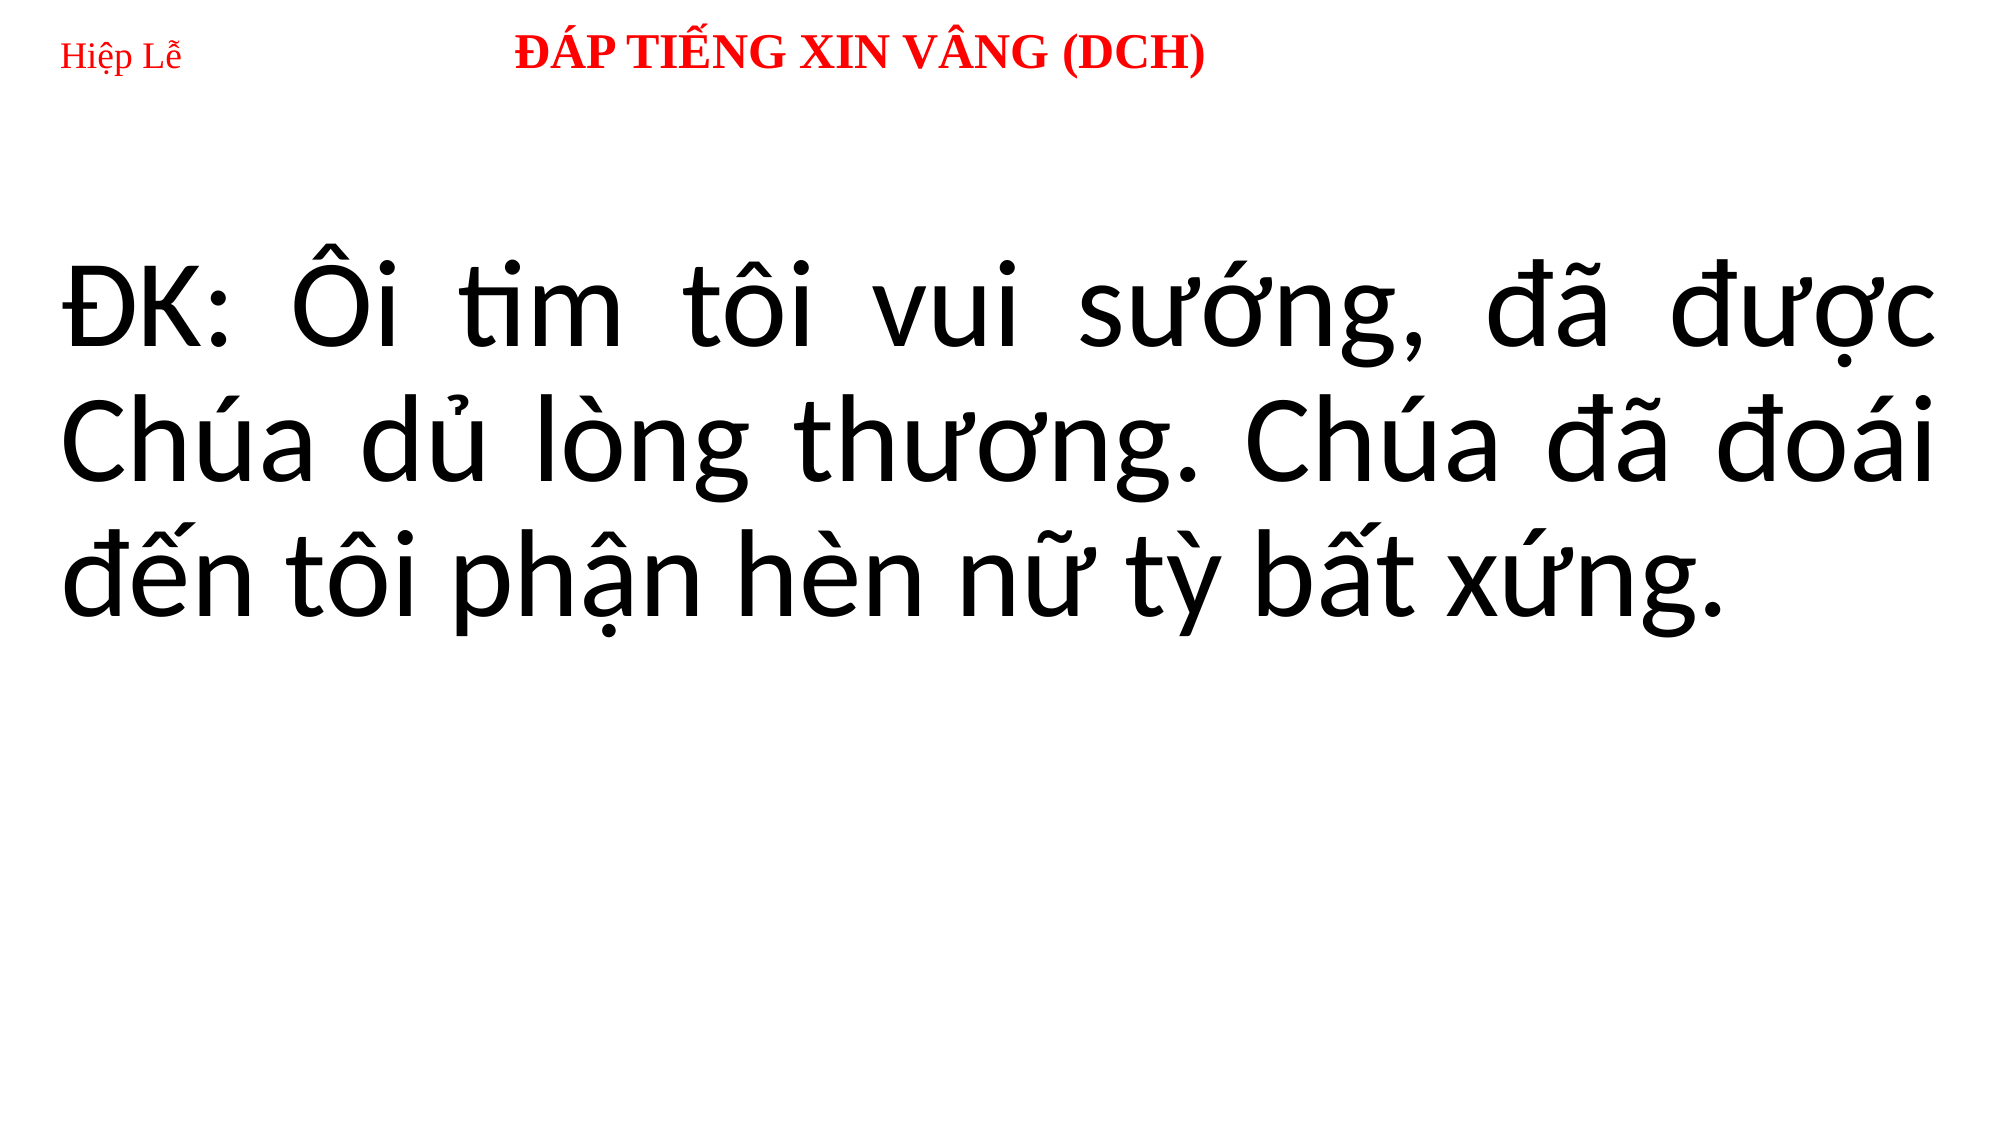

# Hiệp Lễ                                   ĐÁP TIẾNG XIN VÂNG (DCH)
ĐK: Ôi tim tôi vui sướng, đã được Chúa dủ lòng thương. Chúa đã đoái đến tôi phận hèn nữ tỳ bất xứng.